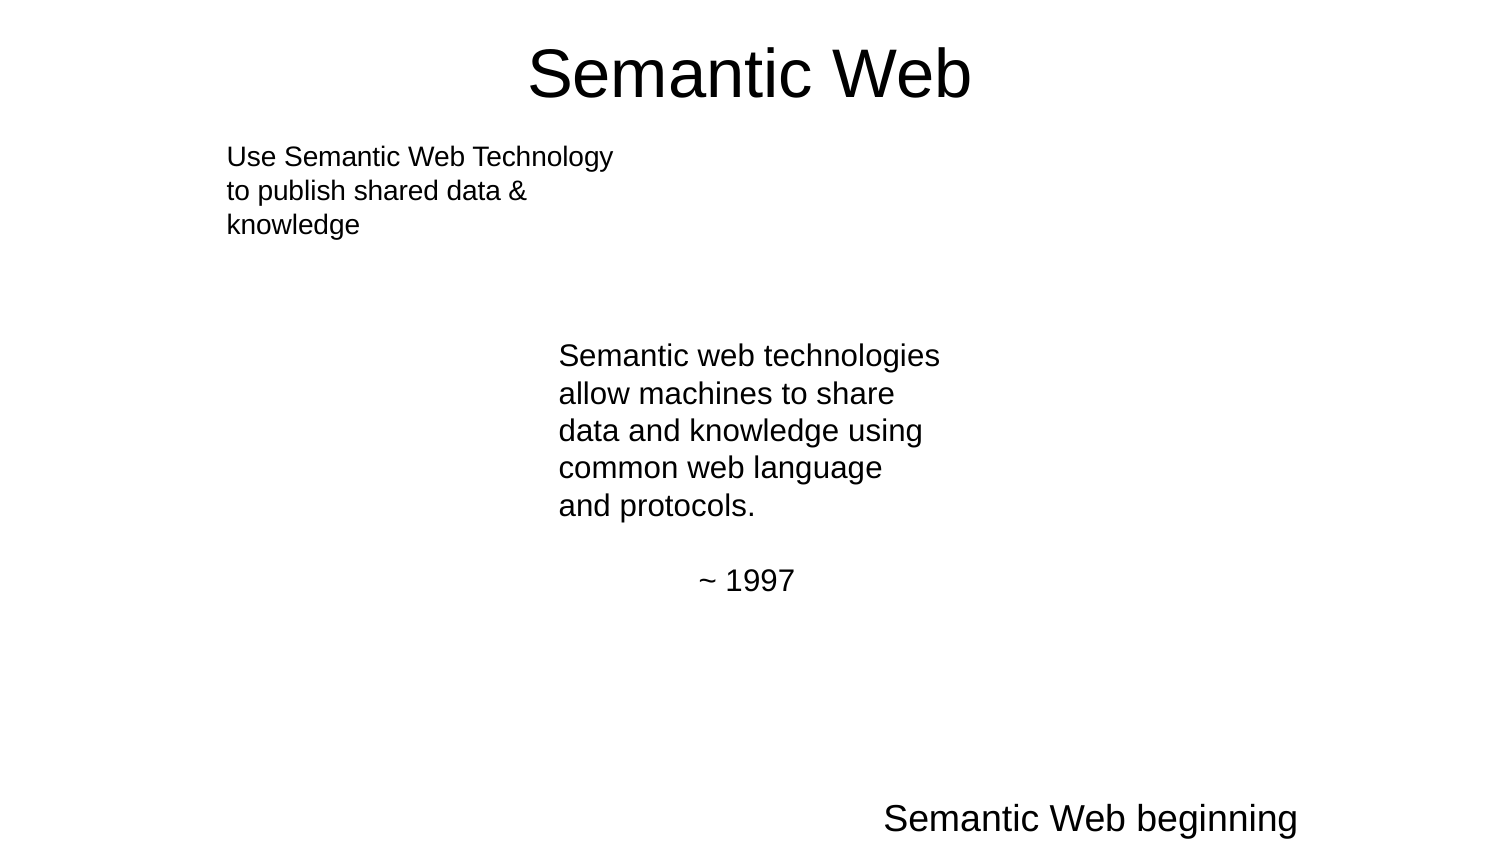

Semantic Web
Use Semantic Web Technology to publish shared data & knowledge
Semantic web technologies allow machines to share data and knowledge using common web language and protocols.

                ~ 1997
Semantic Web beginning